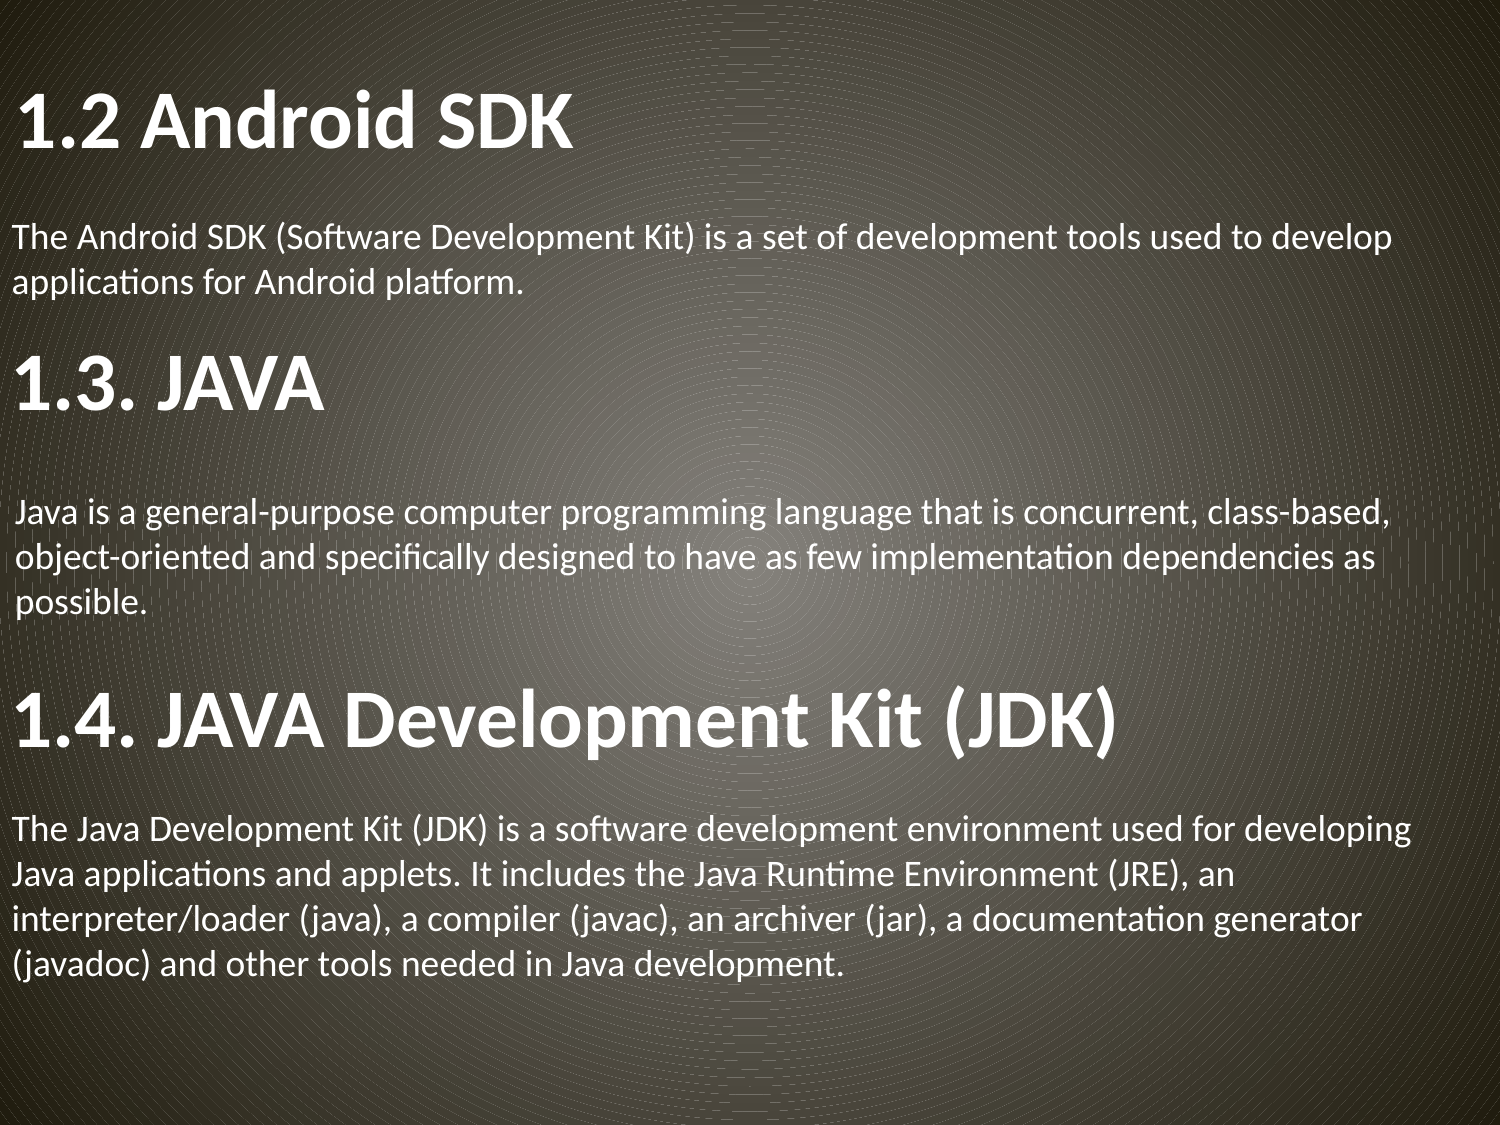

1.2 Android SDK
The Android SDK (Software Development Kit) is a set of development tools used to develop applications for Android platform.
1.3. JAVA
Java is a general-purpose computer programming language that is concurrent, class-based, object-oriented and specifically designed to have as few implementation dependencies as possible.
1.4. JAVA Development Kit (JDK)
The Java Development Kit (JDK) is a software development environment used for developing Java applications and applets. It includes the Java Runtime Environment (JRE), an interpreter/loader (java), a compiler (javac), an archiver (jar), a documentation generator (javadoc) and other tools needed in Java development.